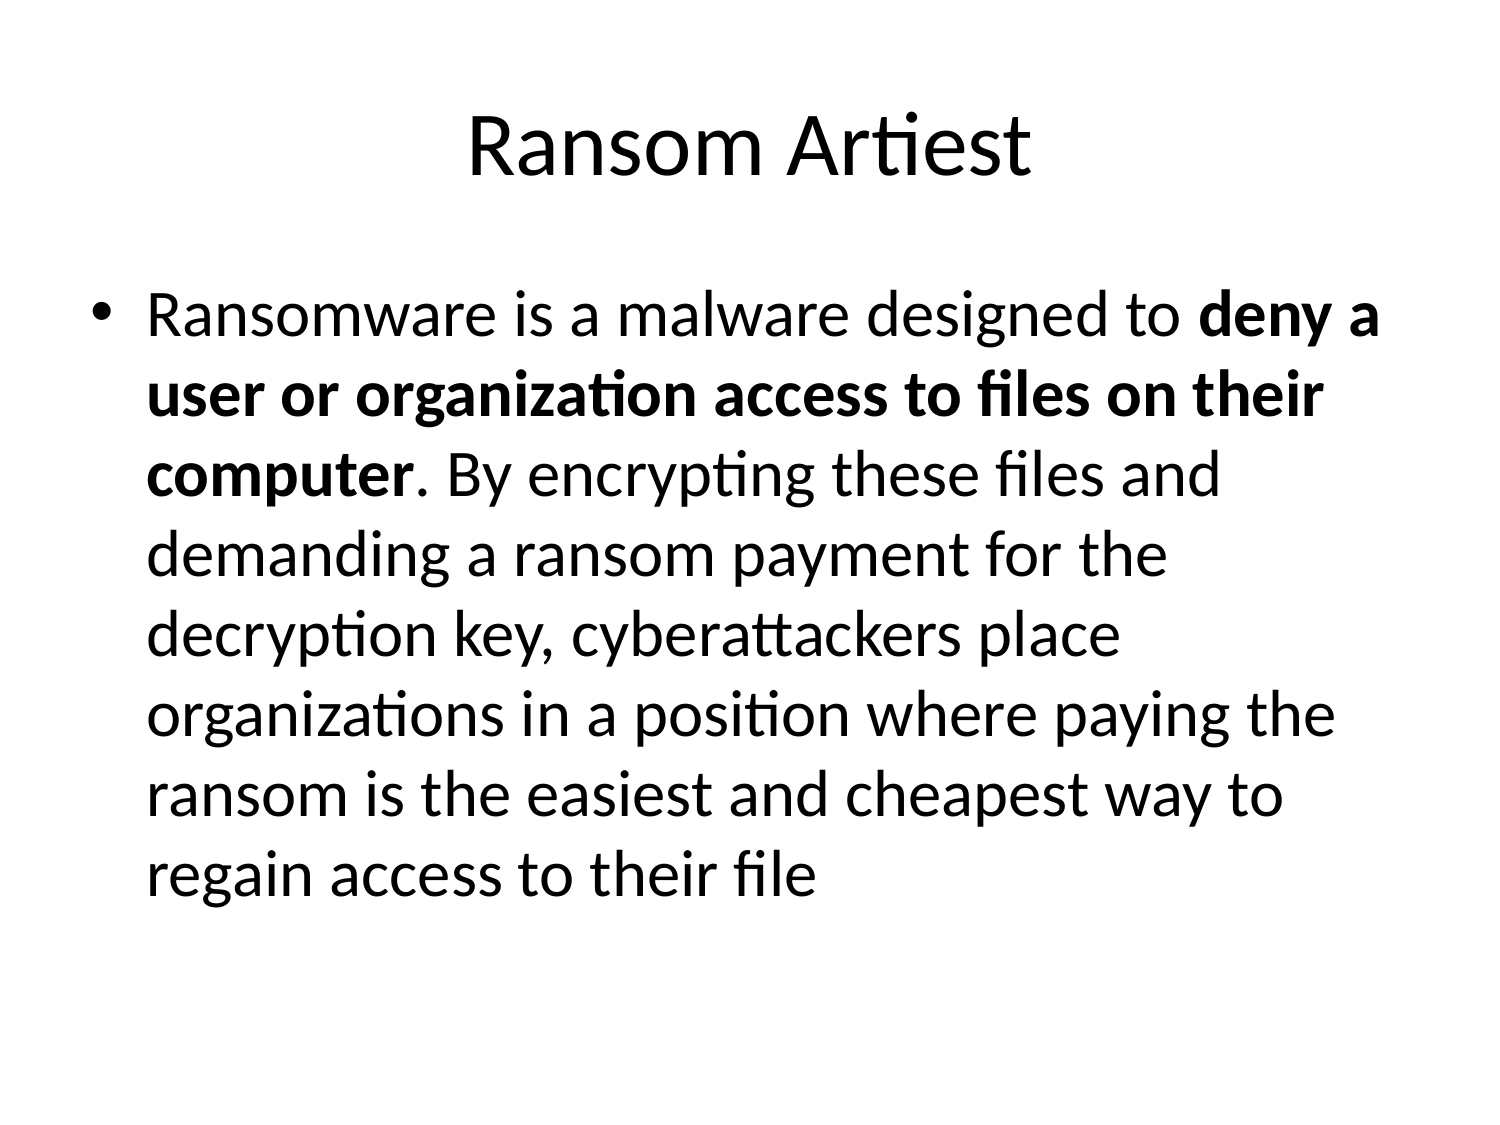

# Ransom Artiest
Ransomware is a malware designed to deny a user or organization access to files on their computer. By encrypting these files and demanding a ransom payment for the decryption key, cyberattackers place organizations in a position where paying the ransom is the easiest and cheapest way to regain access to their file